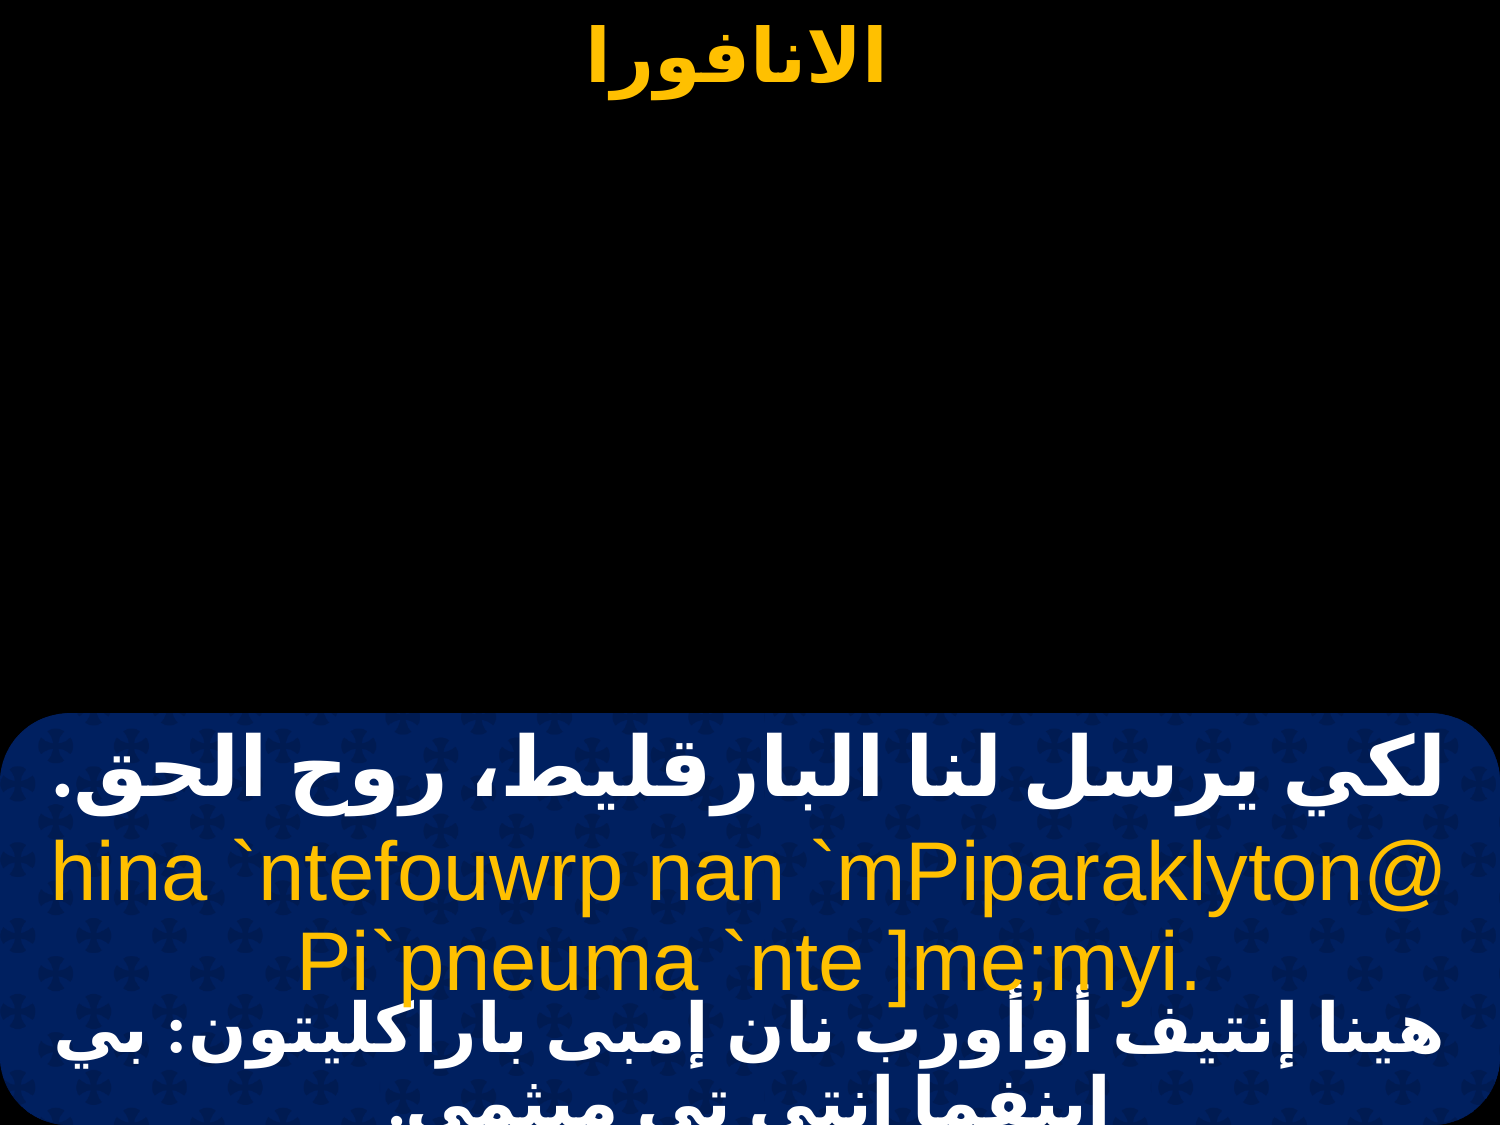

# لكي يرسل لنا البارقليط، روح الحق.
hina `ntefouwrp nan `mPiparaklyton@ Pi`pneuma `nte ]me;myi.
هينا إنتيف أوأورب نان إمبى باراكليتون: بي إبنفما إنتى تي ميثمي.